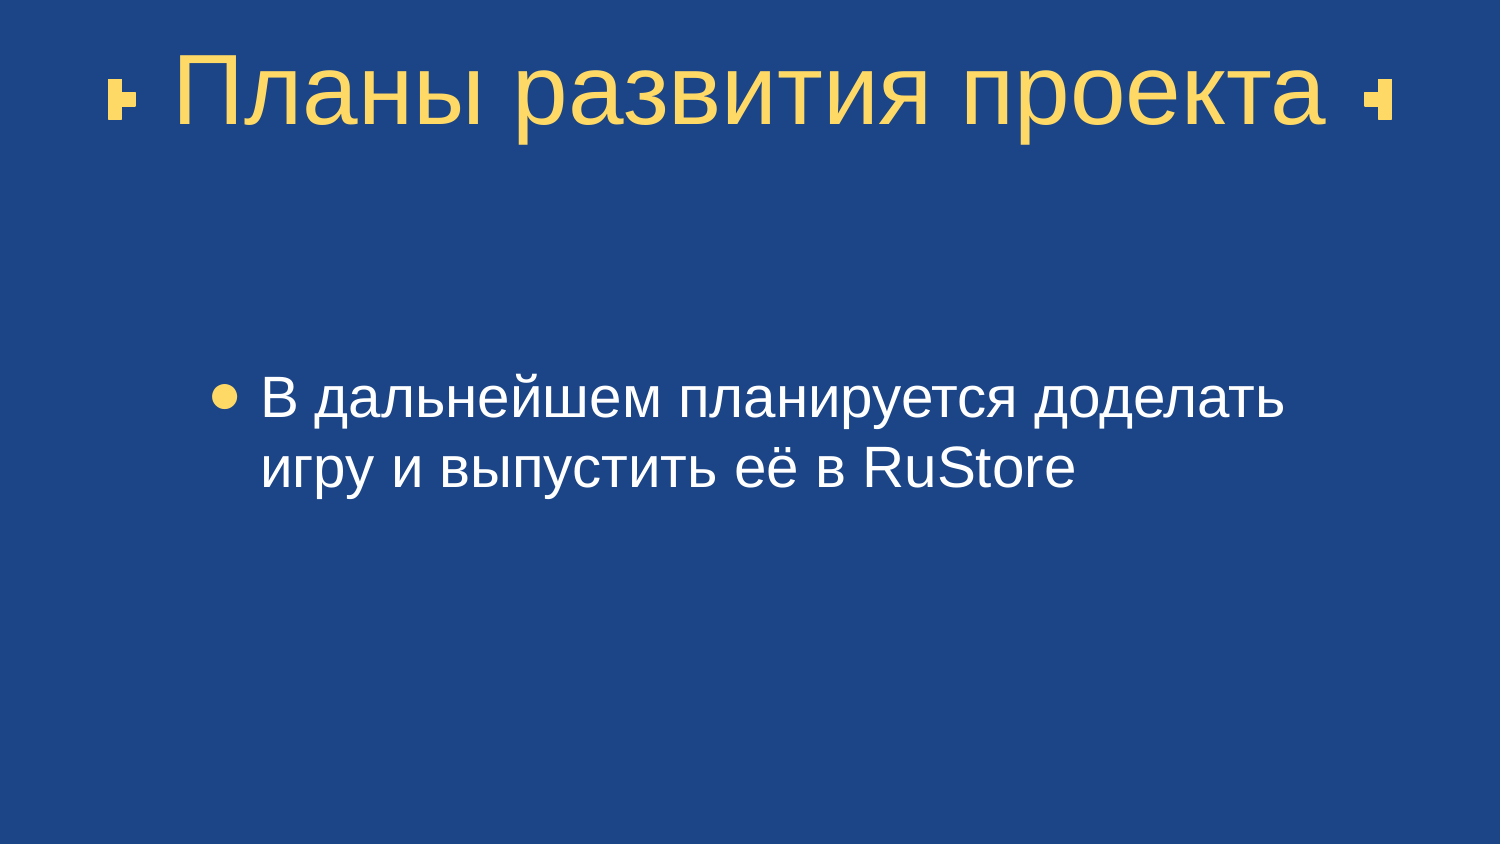

# Планы развития проекта

В дальнейшем планируется доделать игру и выпустить её в RuStore